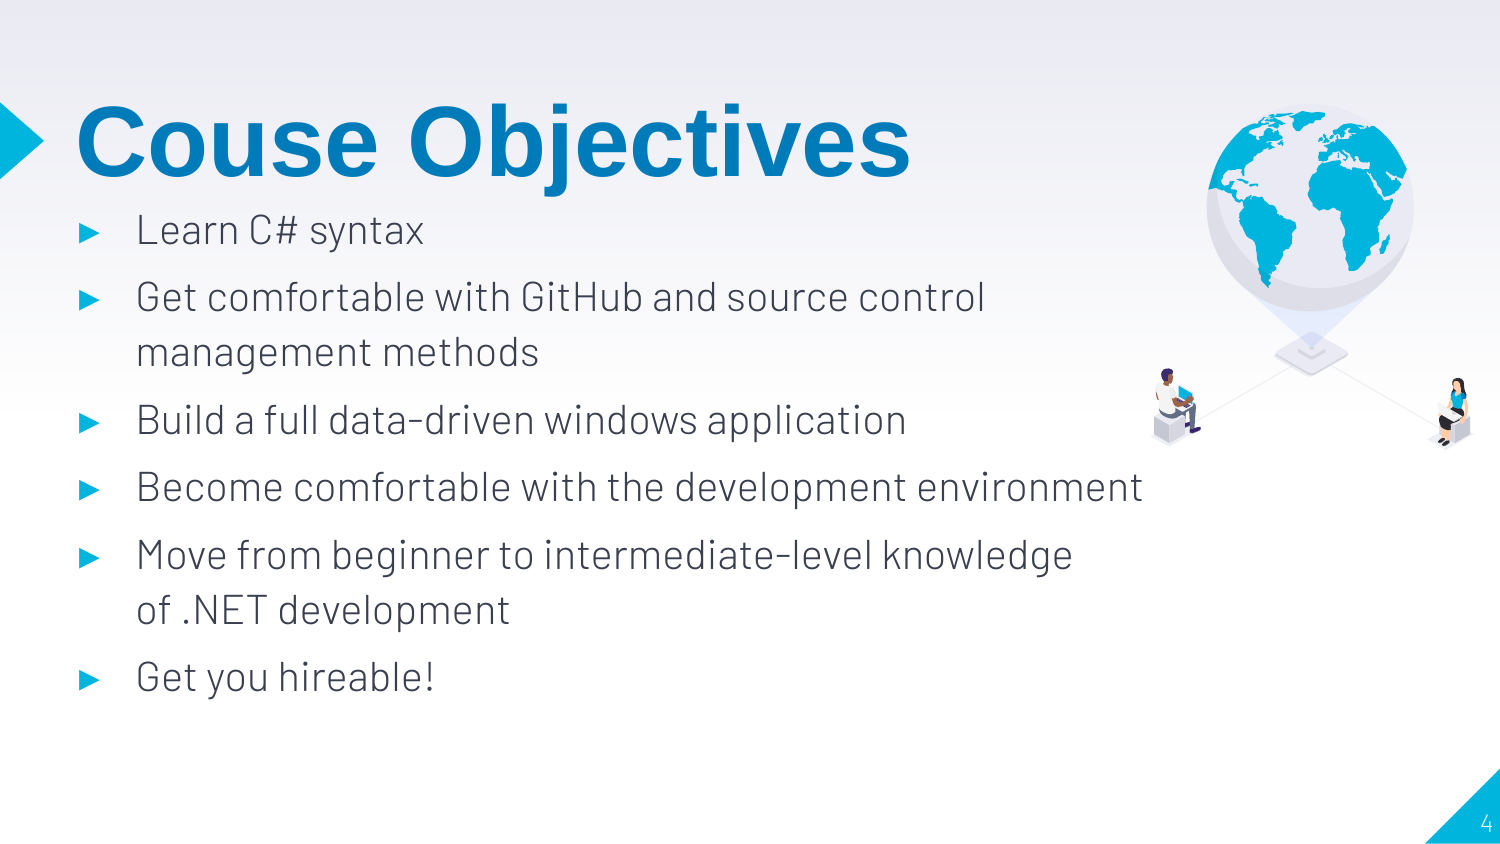

# Couse Objectives

Learn C# syntax
Get comfortable with GitHub and source control management methods
Build a full data-driven windows application
Become comfortable with the development environment
Move from beginner to intermediate-level knowledge of .NET development
Get you hireable!
4